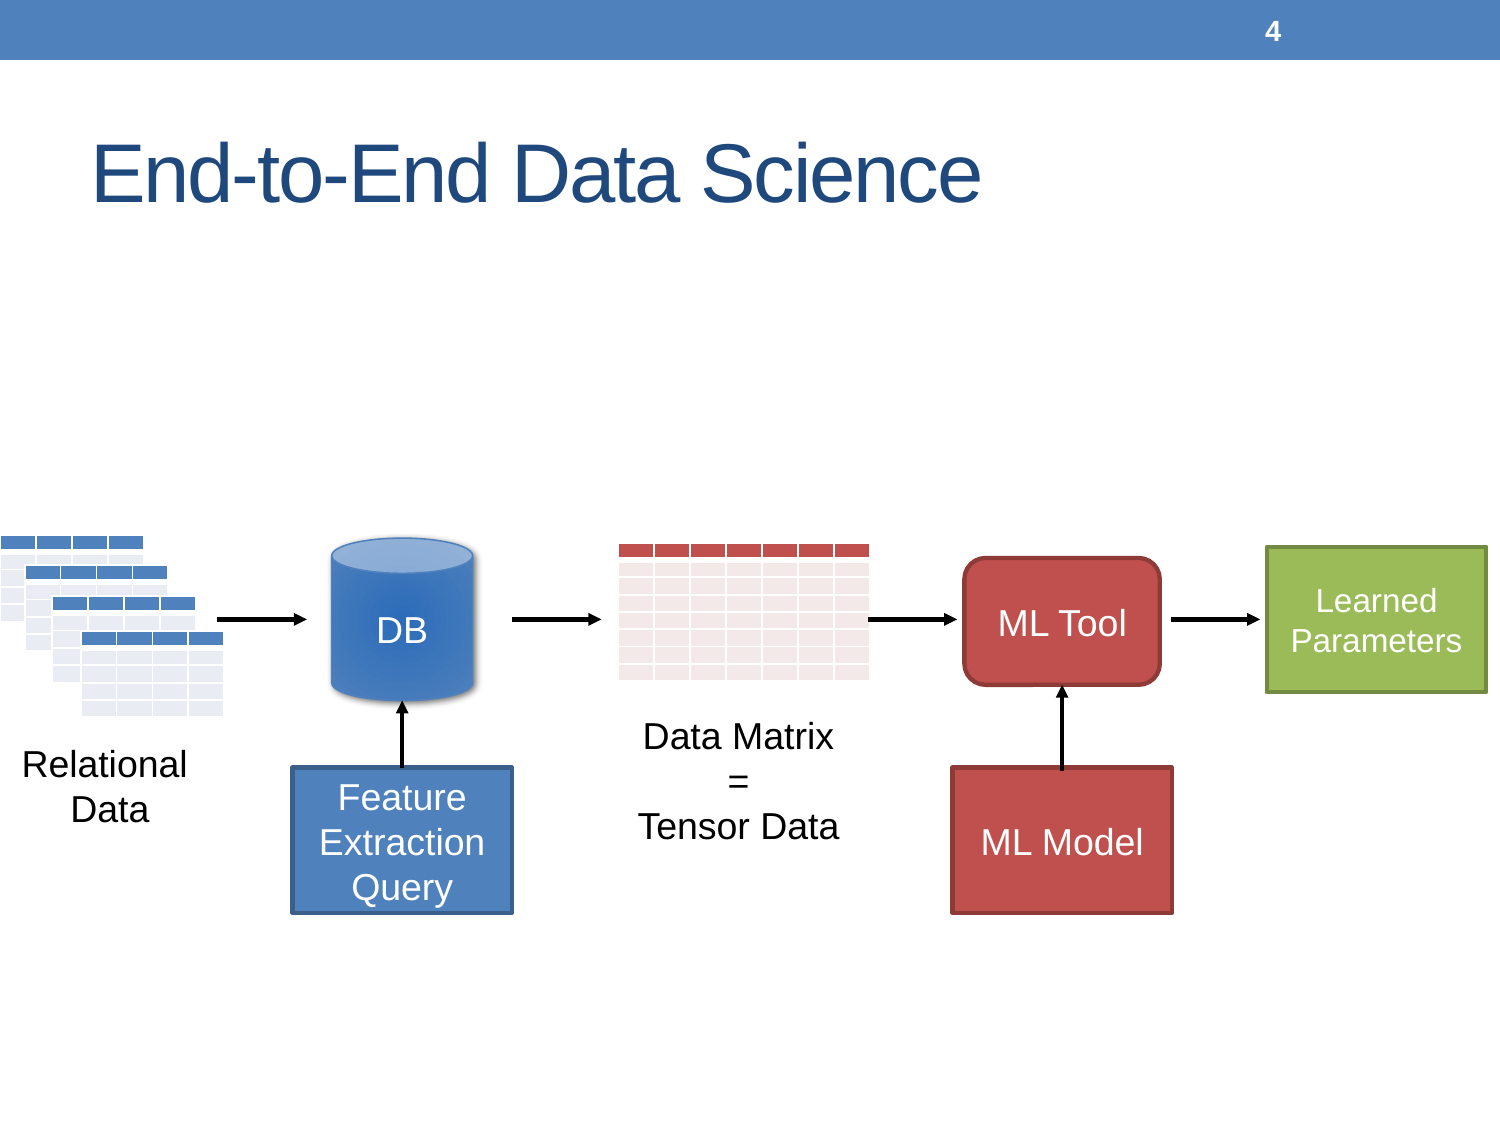

4
# End-to-End Data Science
|  |  |  |  |
| --- | --- | --- | --- |
|  |  |  |  |
|  |  |  |  |
|  |  |  |  |
|  |  |  |  |
DB
|  |  |  |  |  |  |  |
| --- | --- | --- | --- | --- | --- | --- |
|  |  |  |  |  |  |  |
|  |  |  |  |  |  |  |
|  |  |  |  |  |  |  |
|  |  |  |  |  |  |  |
|  |  |  |  |  |  |  |
|  |  |  |  |  |  |  |
|  |  |  |  |  |  |  |
Learned Parameters
ML Tool
|  |  |  |  |
| --- | --- | --- | --- |
|  |  |  |  |
|  |  |  |  |
|  |  |  |  |
|  |  |  |  |
|  |  |  |  |
| --- | --- | --- | --- |
|  |  |  |  |
|  |  |  |  |
|  |  |  |  |
|  |  |  |  |
|  |  |  |  |
| --- | --- | --- | --- |
|  |  |  |  |
|  |  |  |  |
|  |  |  |  |
|  |  |  |  |
Data Matrix
=
Tensor Data
Relational
Data
Feature Extraction Query
ML Model